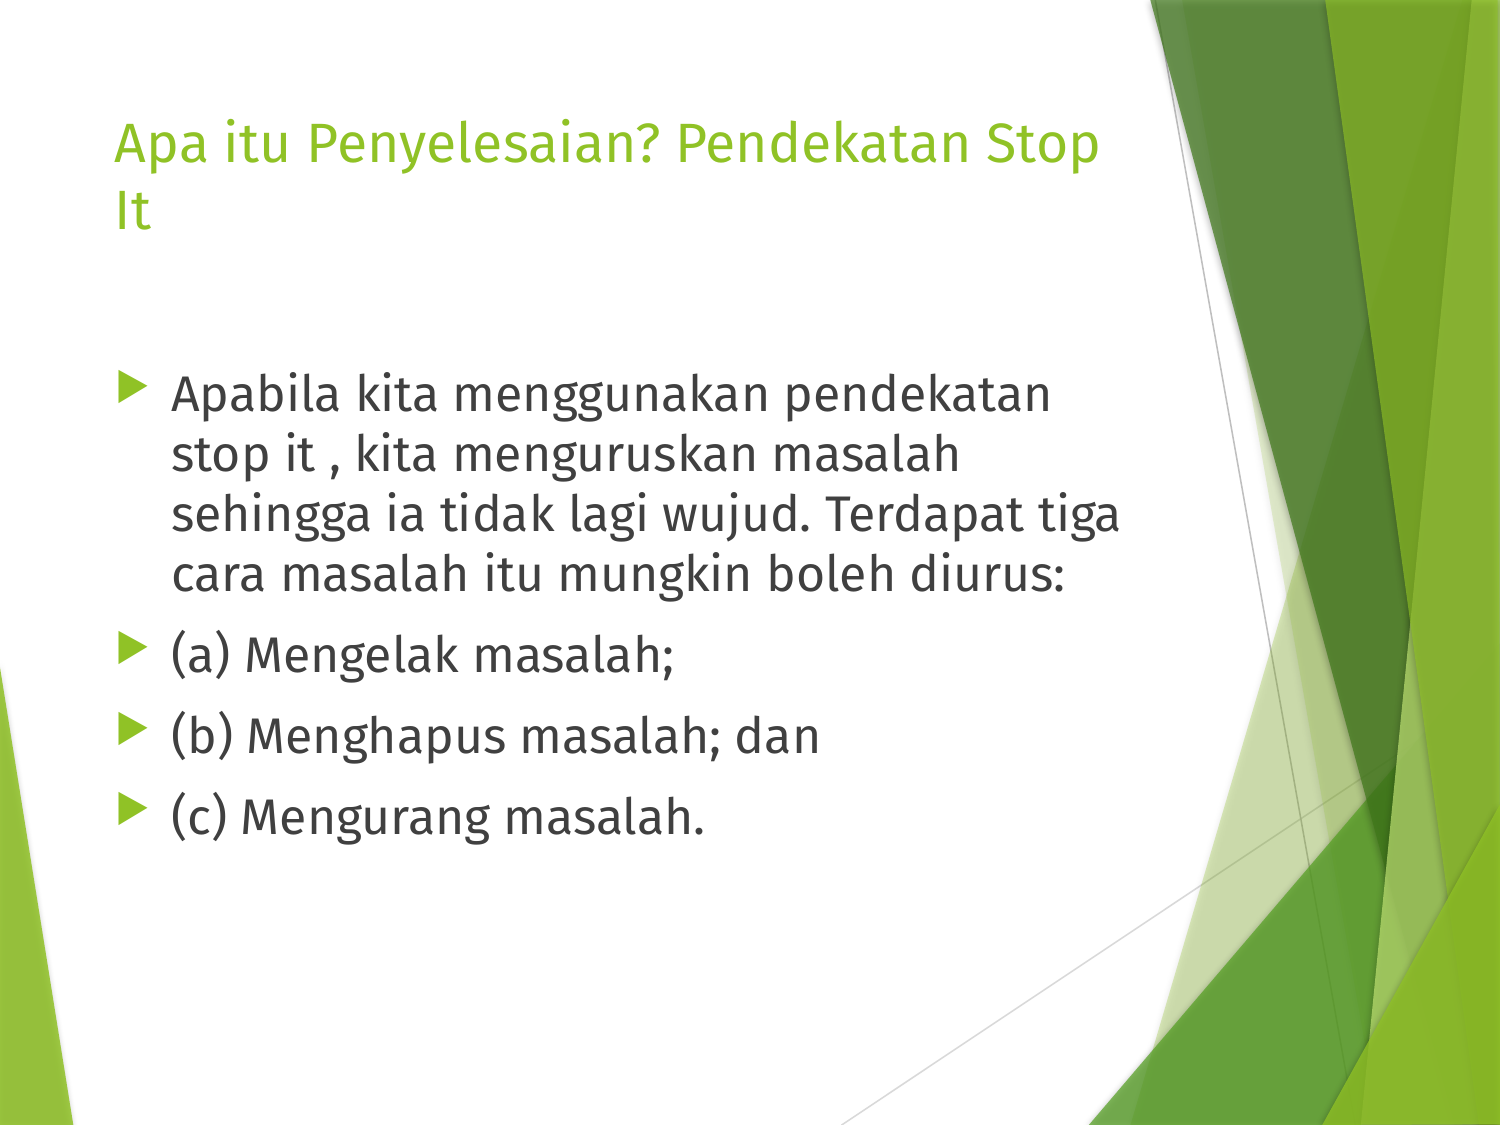

# Apa itu Penyelesaian? Pendekatan Stop It
Apabila kita menggunakan pendekatan stop it , kita menguruskan masalah sehingga ia tidak lagi wujud. Terdapat tiga cara masalah itu mungkin boleh diurus:
(a) Mengelak masalah;
(b) Menghapus masalah; dan
(c) Mengurang masalah.